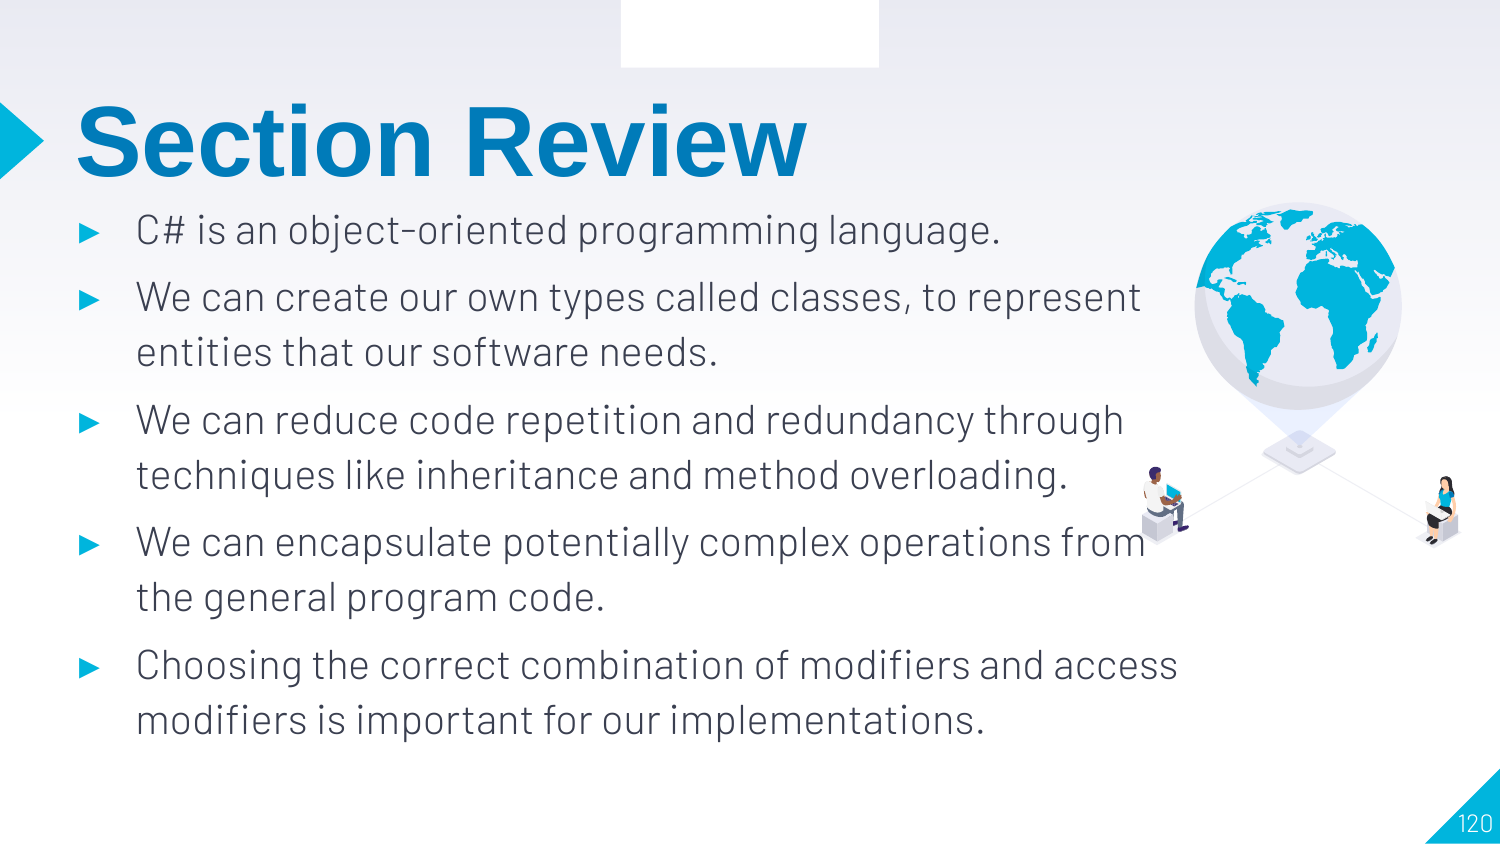

Section Review

# Section Review
C# is an object-oriented programming language.
We can create our own types called classes, to represent entities that our software needs.
We can reduce code repetition and redundancy through techniques like inheritance and method overloading.
We can encapsulate potentially complex operations from the general program code.
Choosing the correct combination of modifiers and access modifiers is important for our implementations.

120